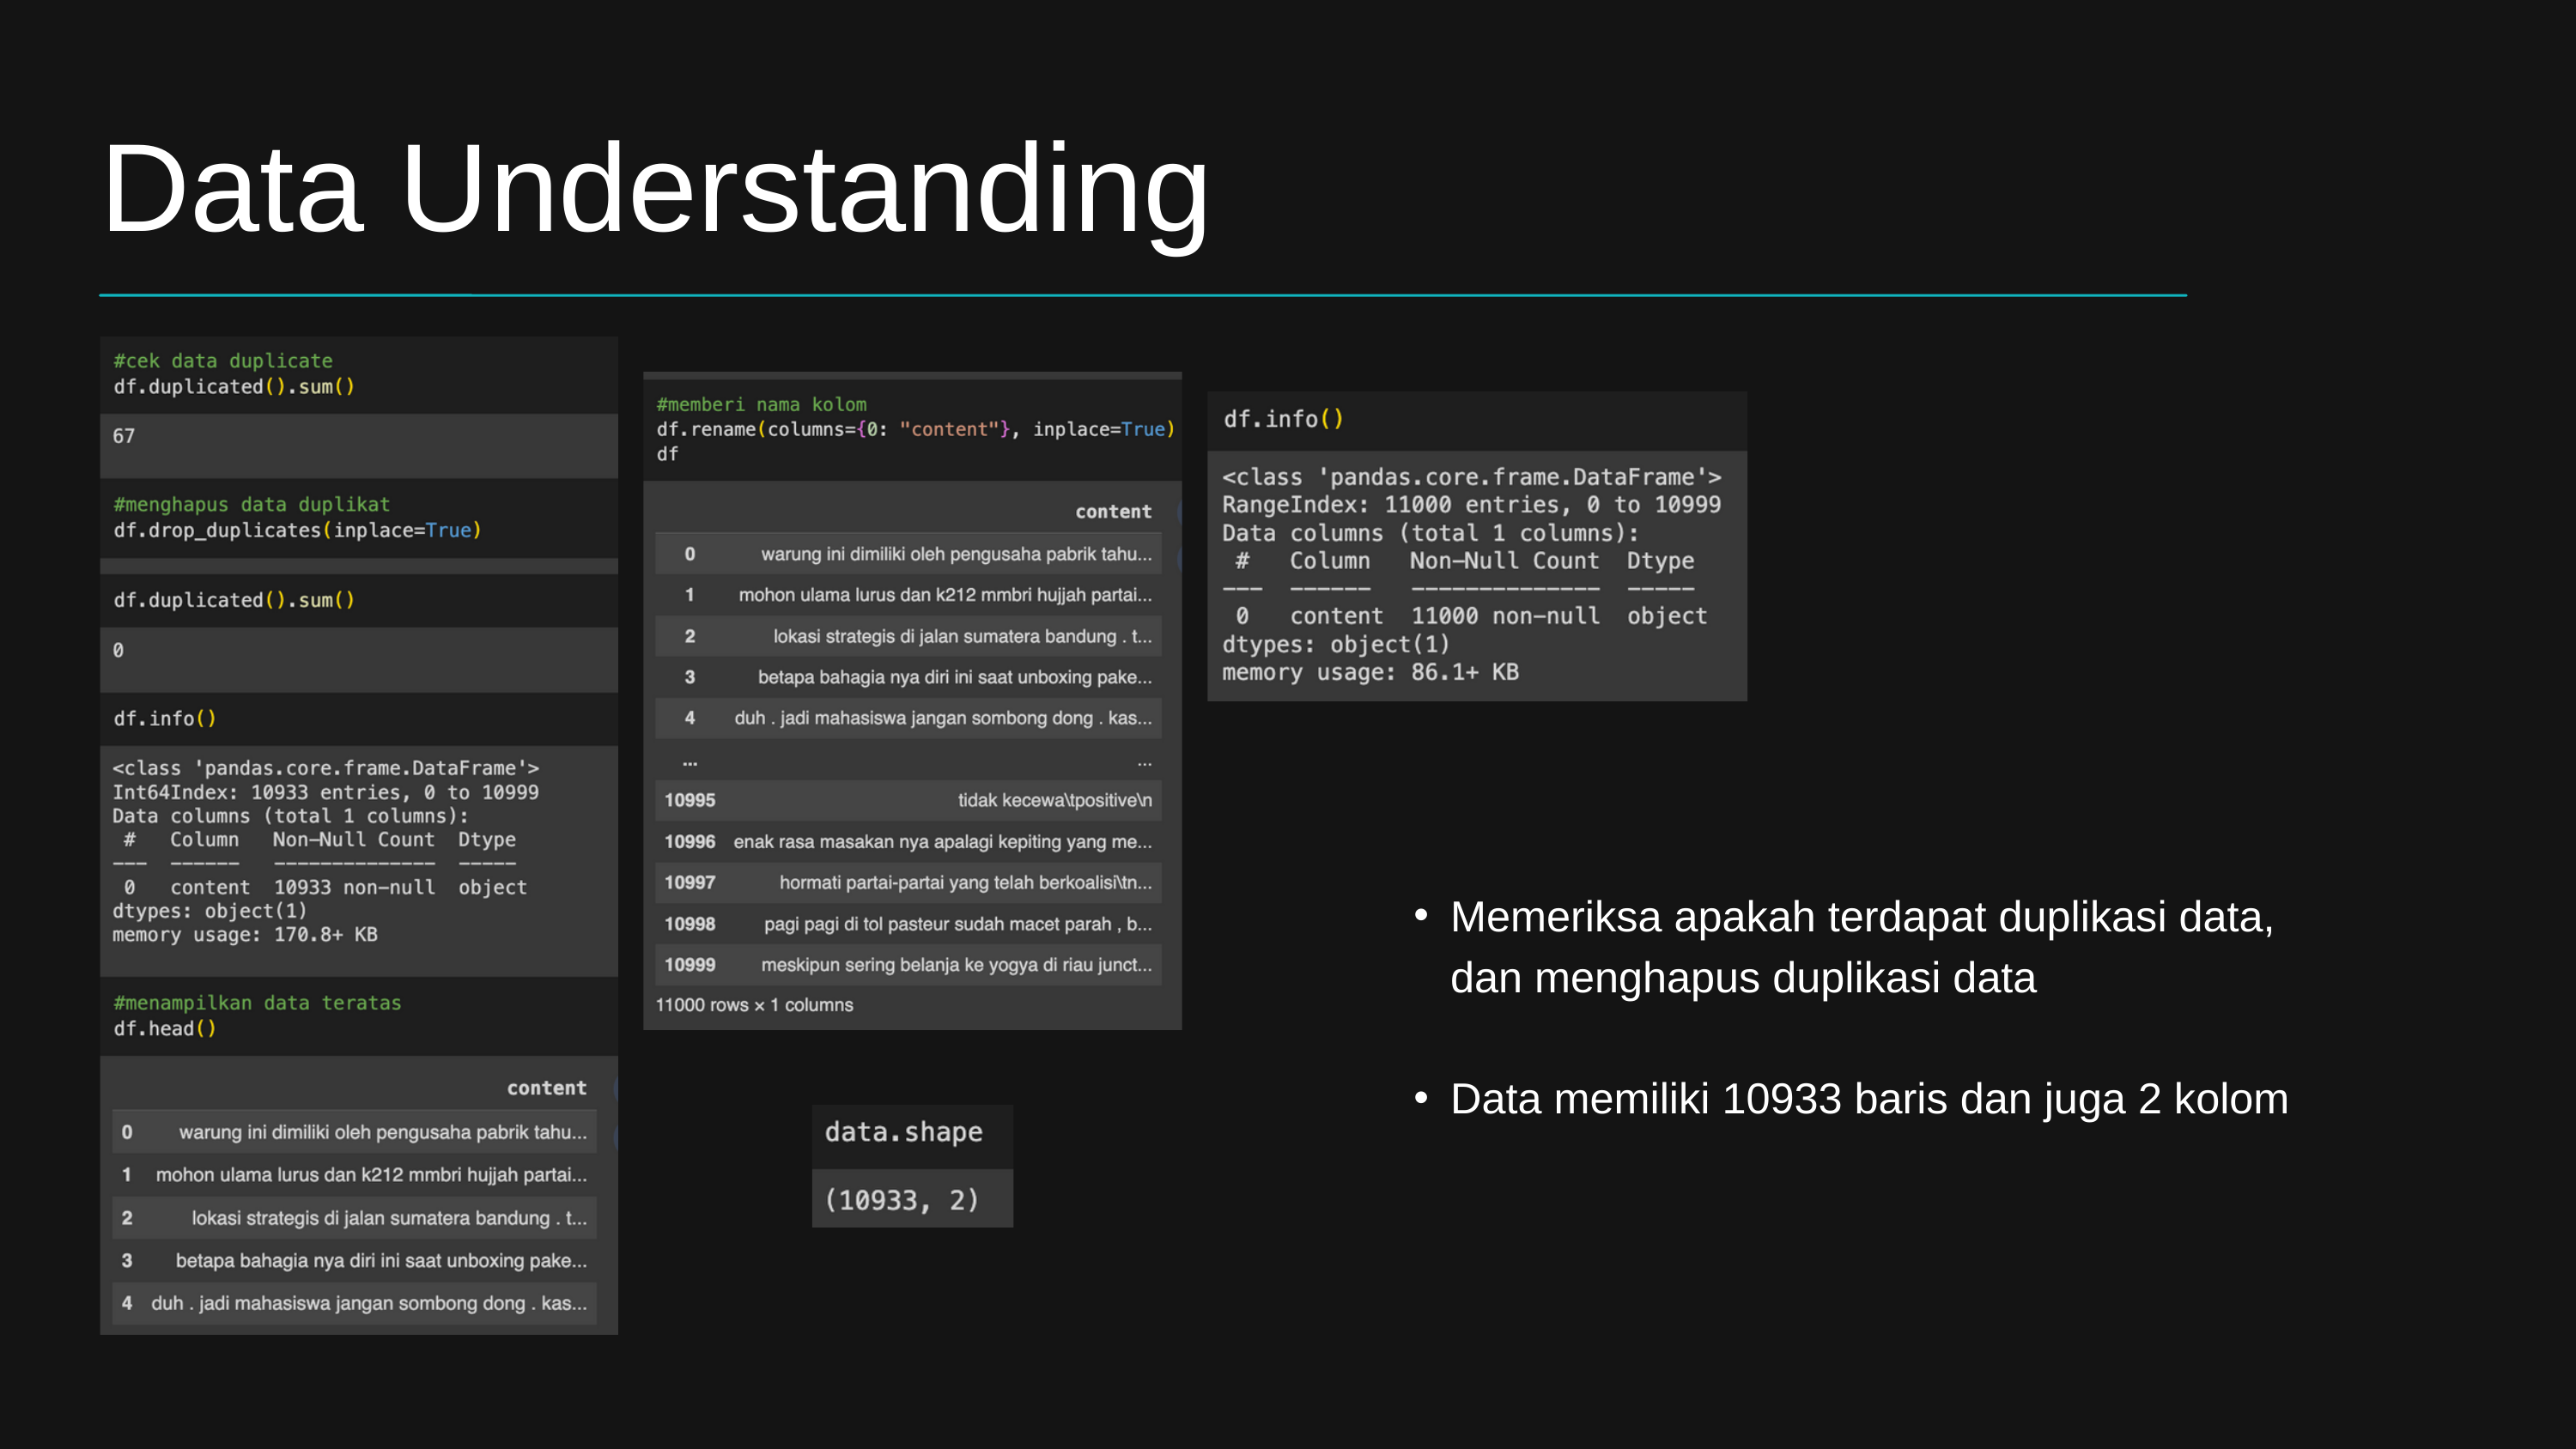

Data Understanding

Memeriksa apakah terdapat duplikasi data, dan menghapus duplikasi data

Data memiliki 10933 baris dan juga 2 kolom